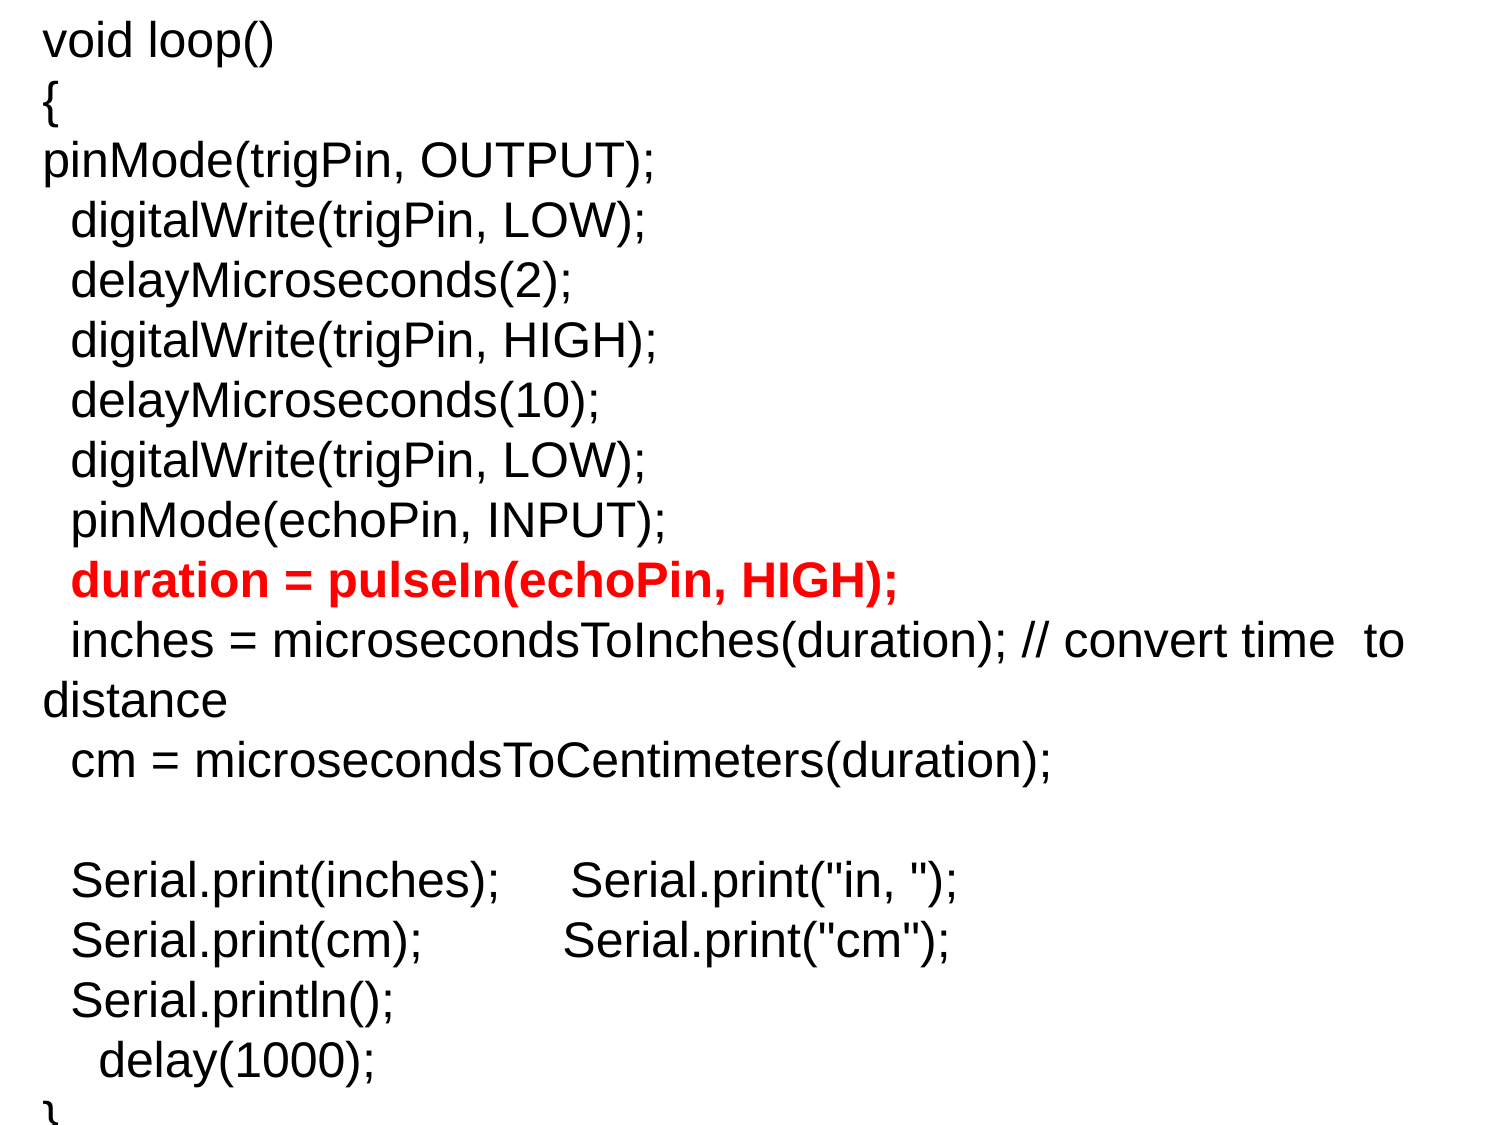

void loop()
{
pinMode(trigPin, OUTPUT);
  digitalWrite(trigPin, LOW);
  delayMicroseconds(2);
  digitalWrite(trigPin, HIGH);
  delayMicroseconds(10);
  digitalWrite(trigPin, LOW);
  pinMode(echoPin, INPUT);
  duration = pulseIn(echoPin, HIGH);
  inches = microsecondsToInches(duration); // convert time  to  distance
  cm = microsecondsToCentimeters(duration);

  Serial.print(inches);     Serial.print("in, ");
  Serial.print(cm);          Serial.print("cm");
  Serial.println();
    delay(1000);
}